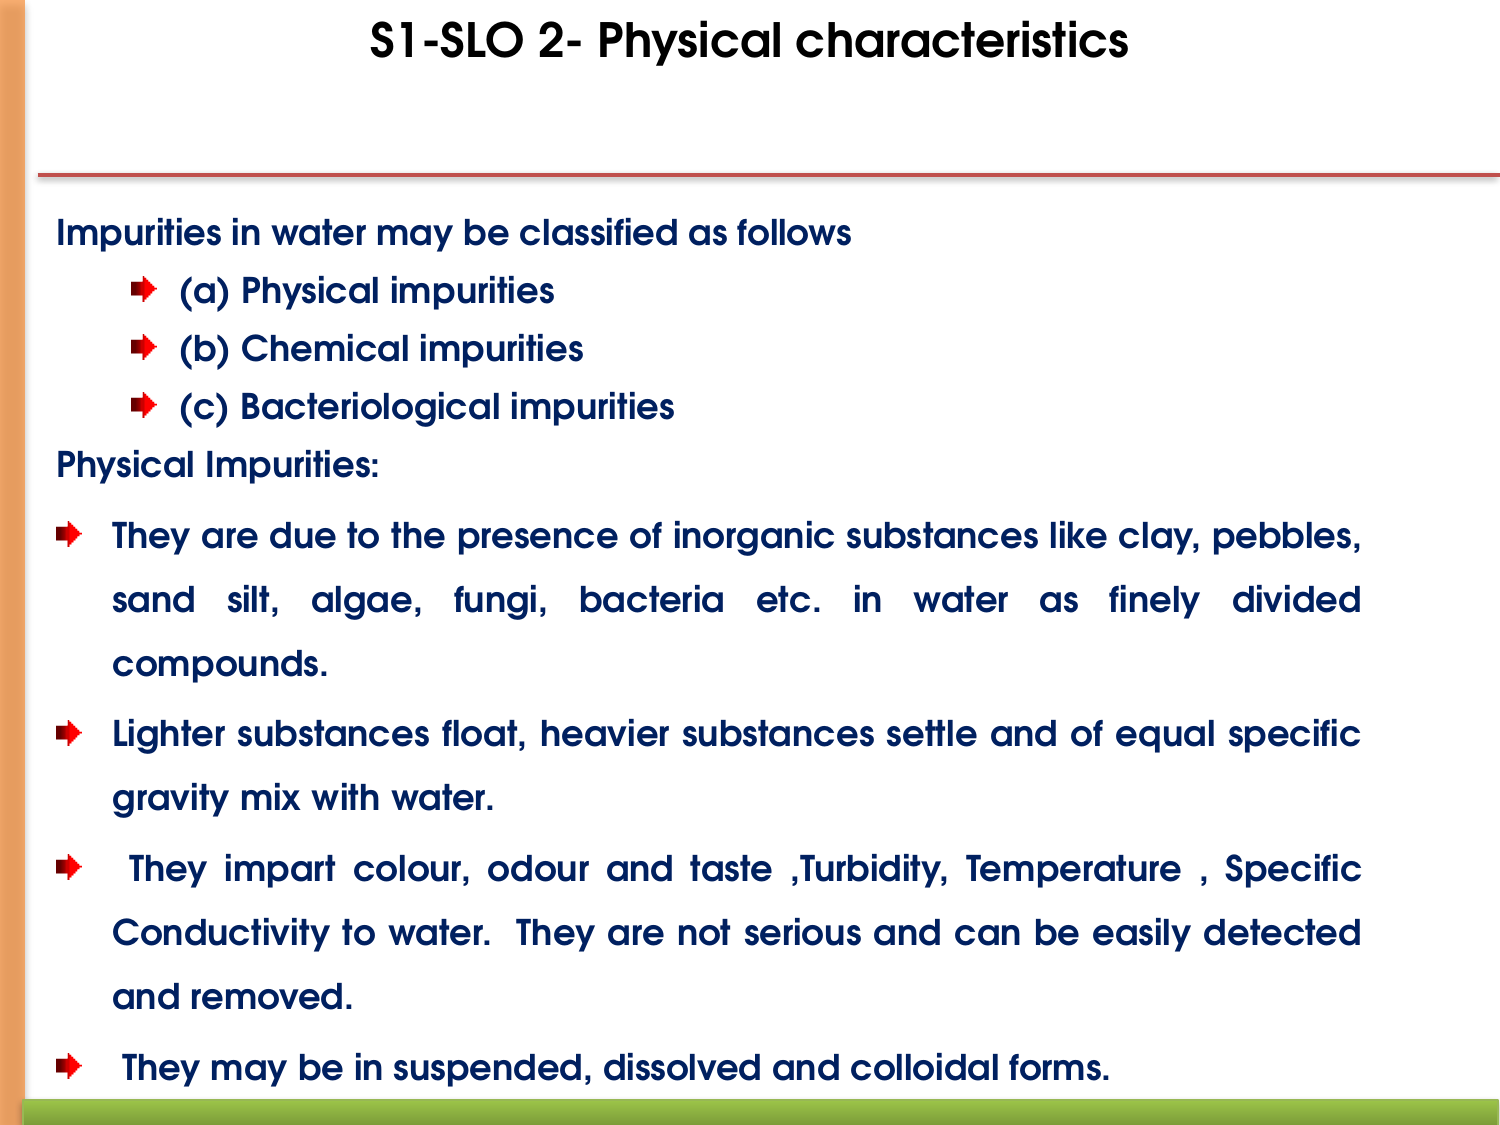

# S1-SLO 2- Physical characteristics
Impurities in water may be classified as follows
(a) Physical impurities
(b) Chemical impurities
(c) Bacteriological impurities
Physical Impurities:
They are due to the presence of inorganic substances like clay, pebbles, sand silt, algae, fungi, bacteria etc. in water as finely divided compounds.
Lighter substances float, heavier substances settle and of equal specific gravity mix with water.
 They impart colour, odour and taste ,Turbidity, Temperature , Specific Conductivity to water.  They are not serious and can be easily detected and removed.
 They may be in suspended, dissolved and colloidal forms.